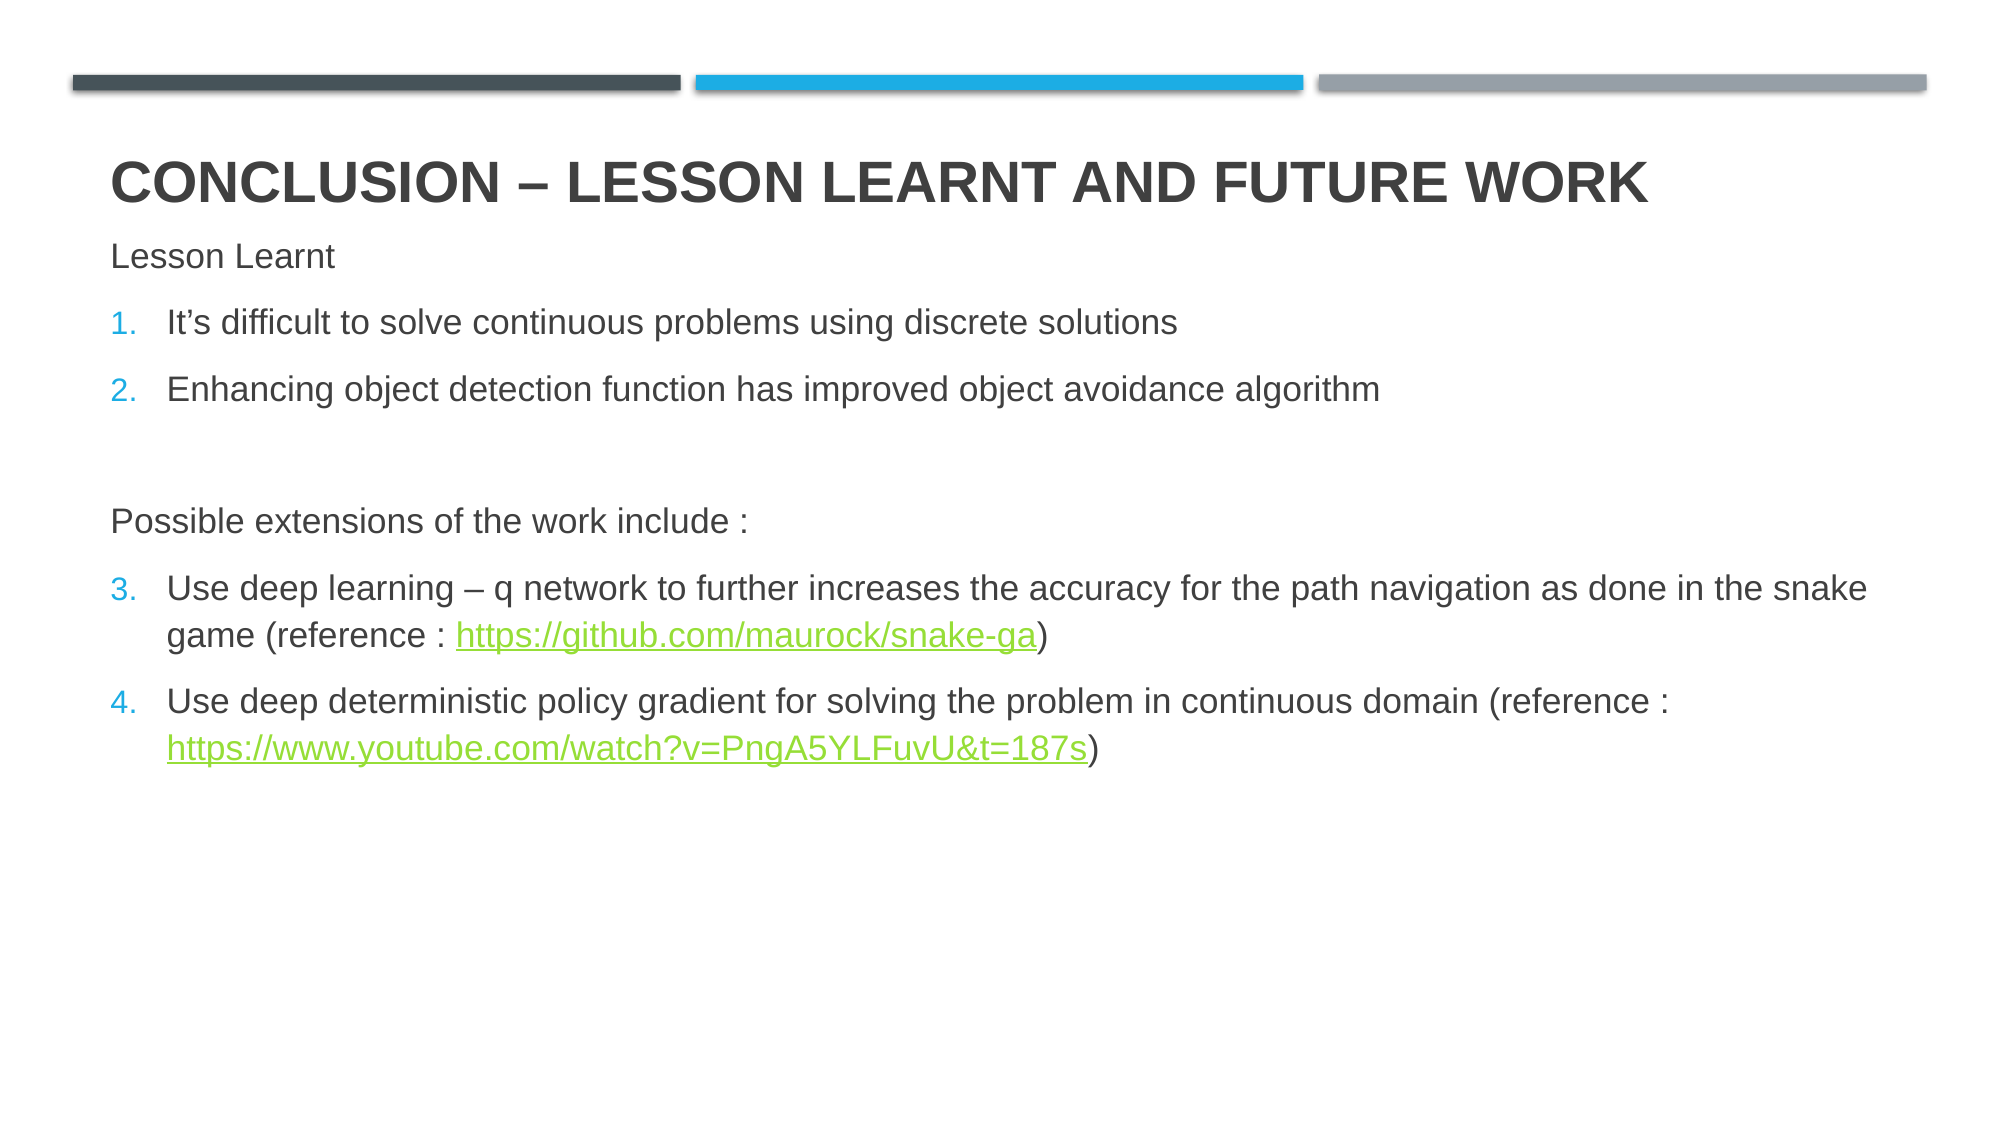

# Conclusion – Lesson Learnt and future work
Lesson Learnt
It’s difficult to solve continuous problems using discrete solutions
Enhancing object detection function has improved object avoidance algorithm

Possible extensions of the work include :
Use deep learning – q network to further increases the accuracy for the path navigation as done in the snake game (reference : https://github.com/maurock/snake-ga)
Use deep deterministic policy gradient for solving the problem in continuous domain (reference : https://www.youtube.com/watch?v=PngA5YLFuvU&t=187s)